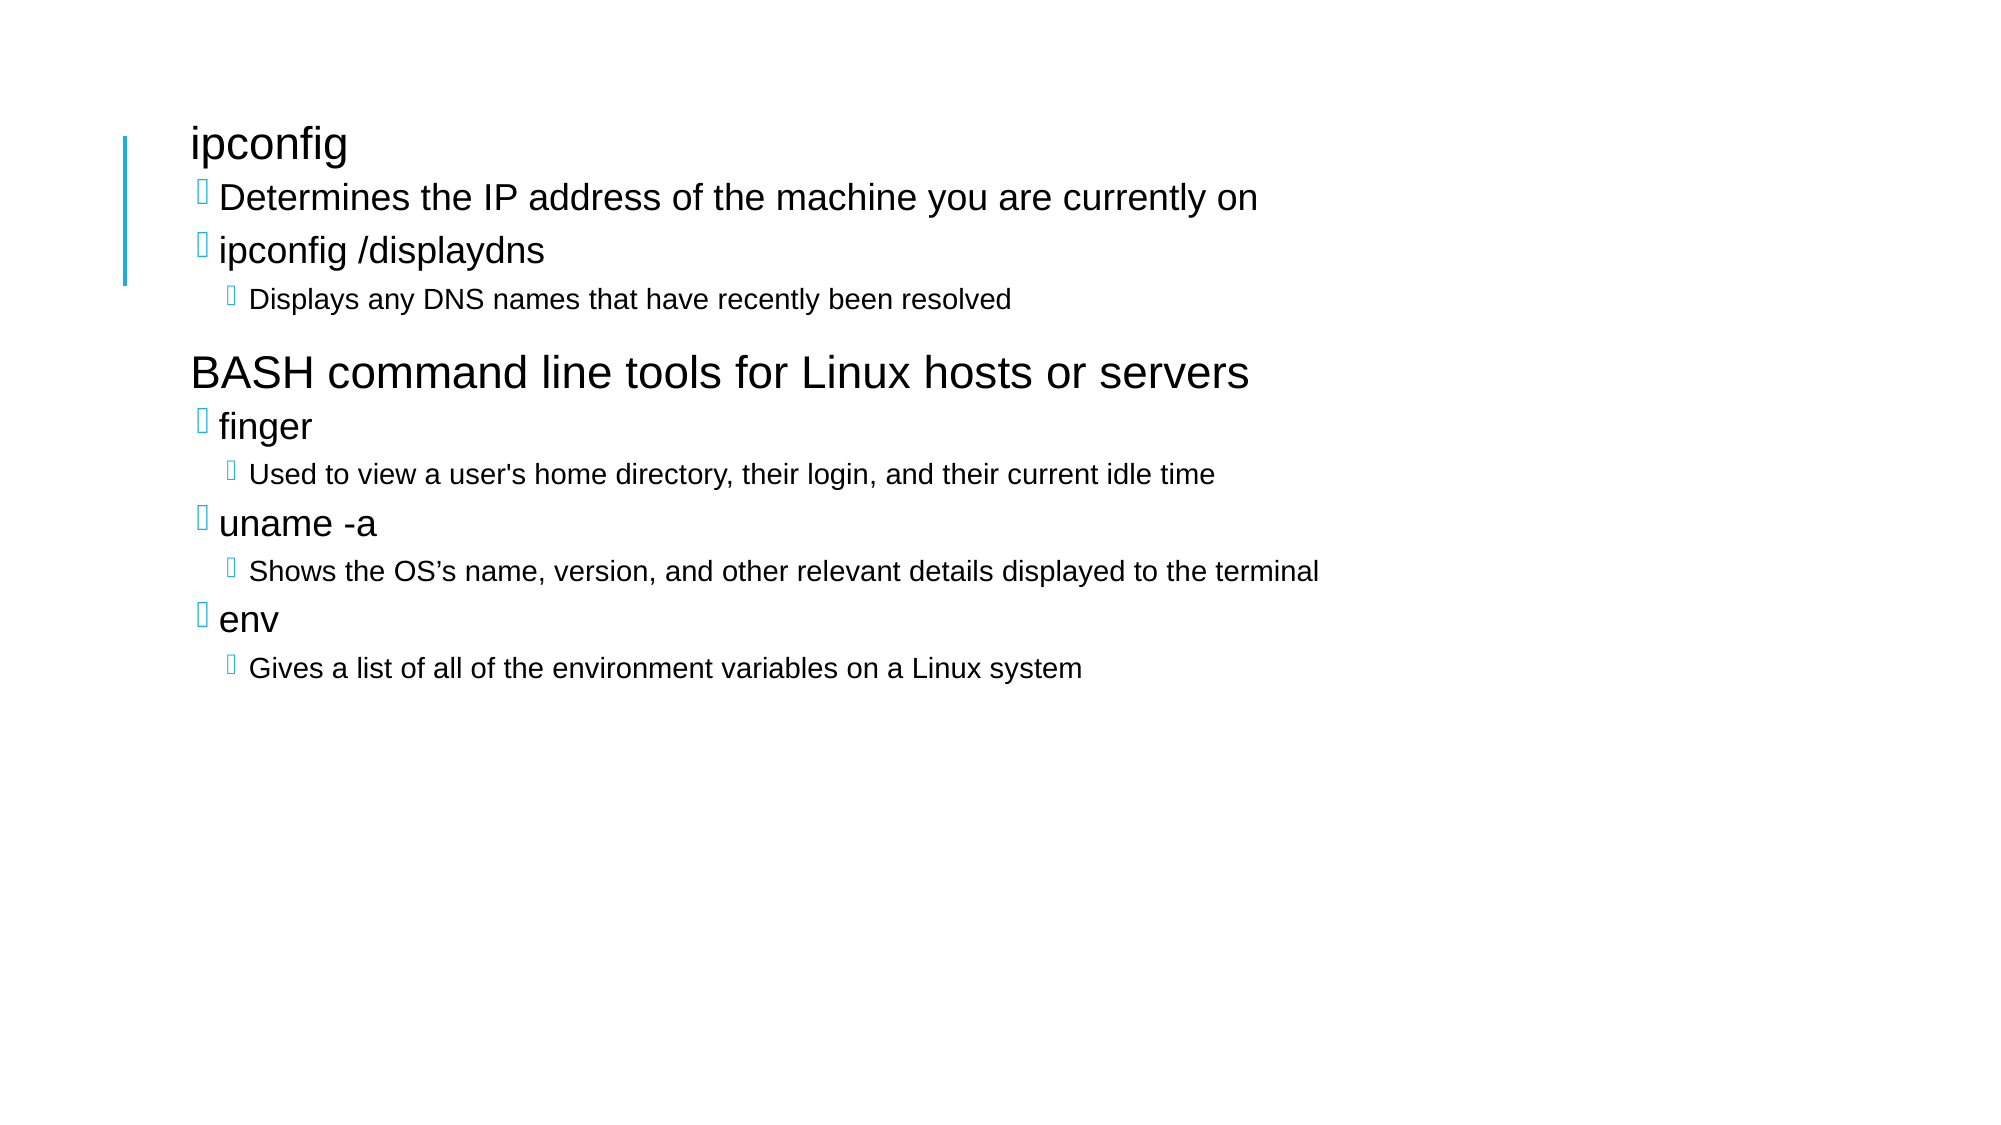

ipconfig
Determines the IP address of the machine you are currently on
ipconfig /displaydns
Displays any DNS names that have recently been resolved
BASH command line tools for Linux hosts or servers
finger
Used to view a user's home directory, their login, and their current idle time
uname -a
Shows the OS’s name, version, and other relevant details displayed to the terminal
env
Gives a list of all of the environment variables on a Linux system